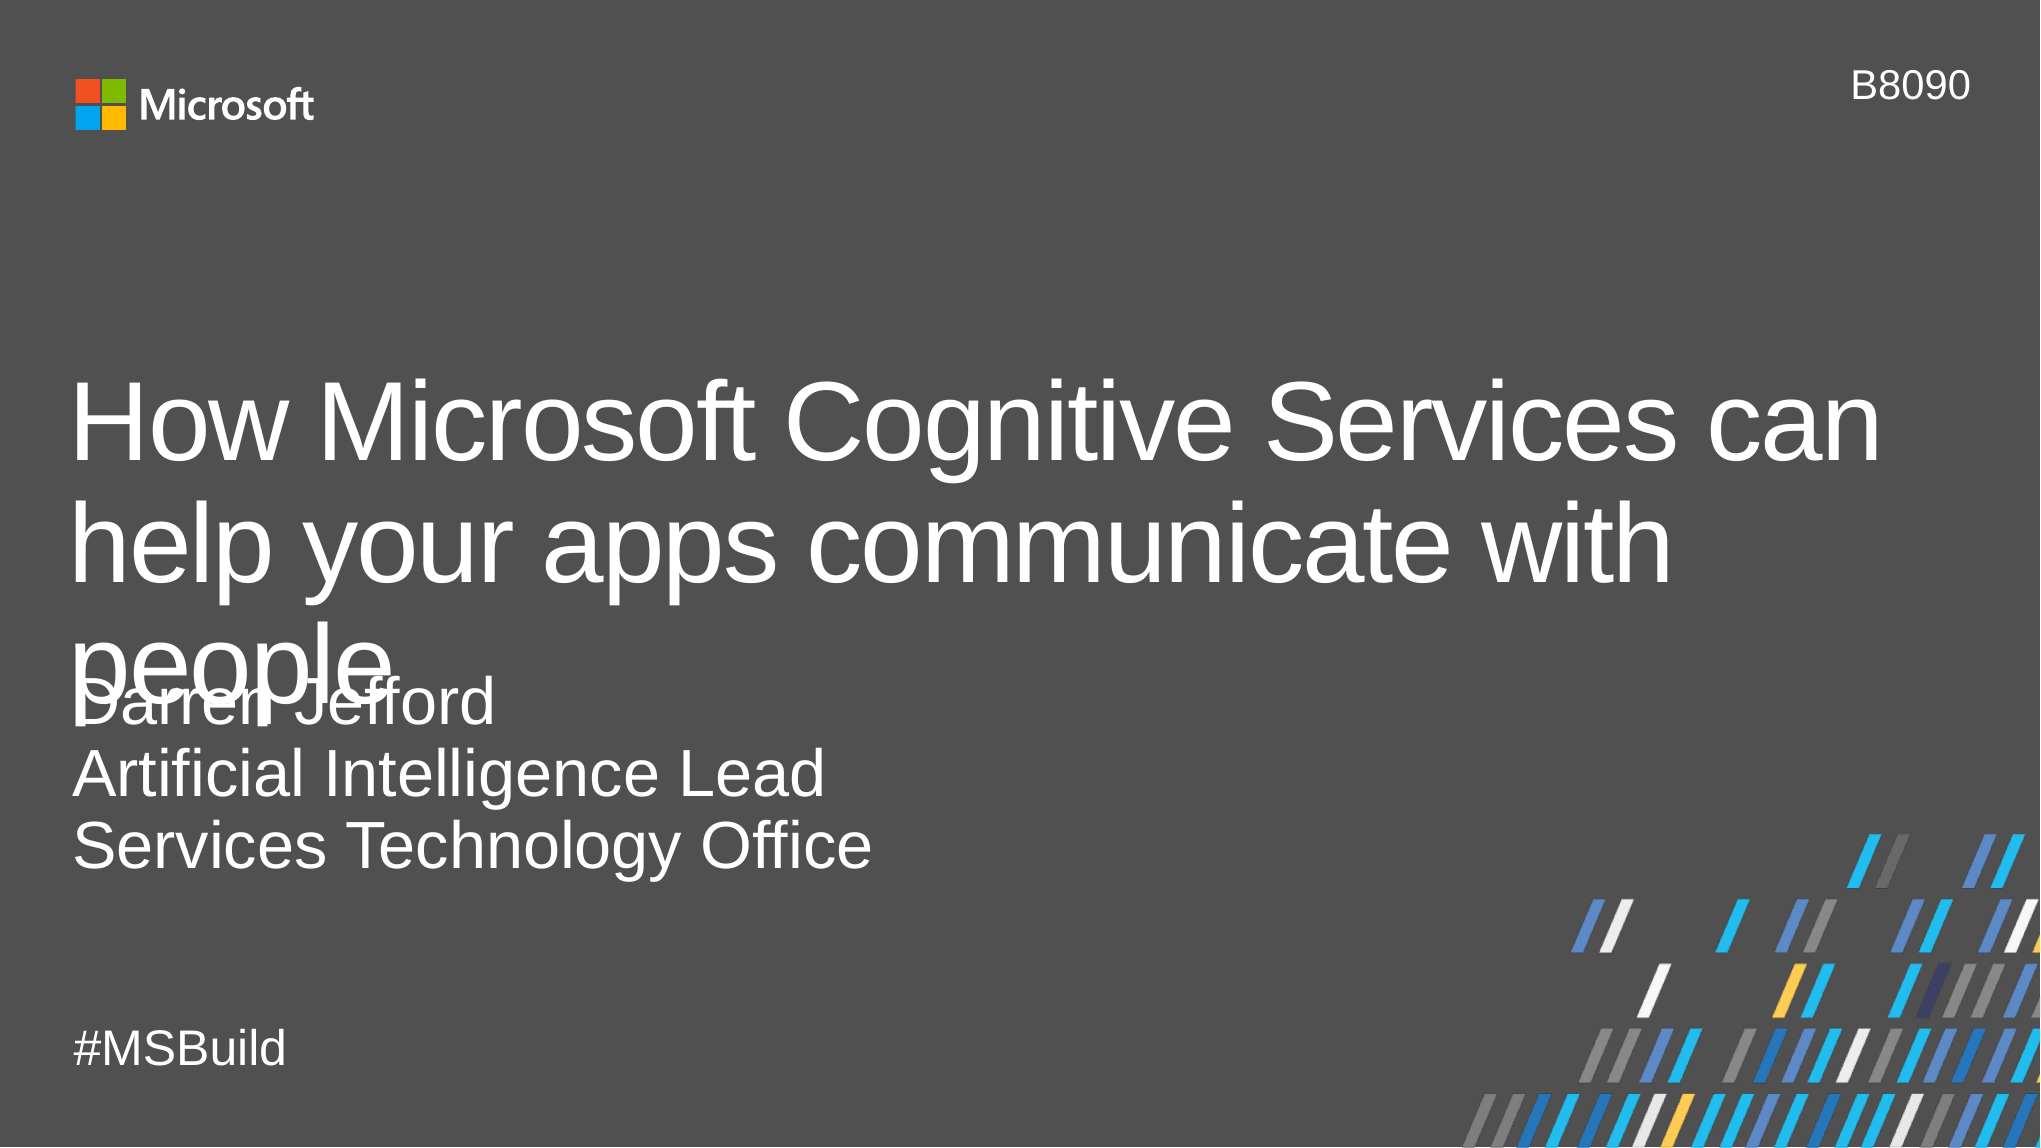

B8090
# How Microsoft Cognitive Services can help your apps communicate with people
Darren Jefford
Artificial Intelligence Lead
Services Technology Office